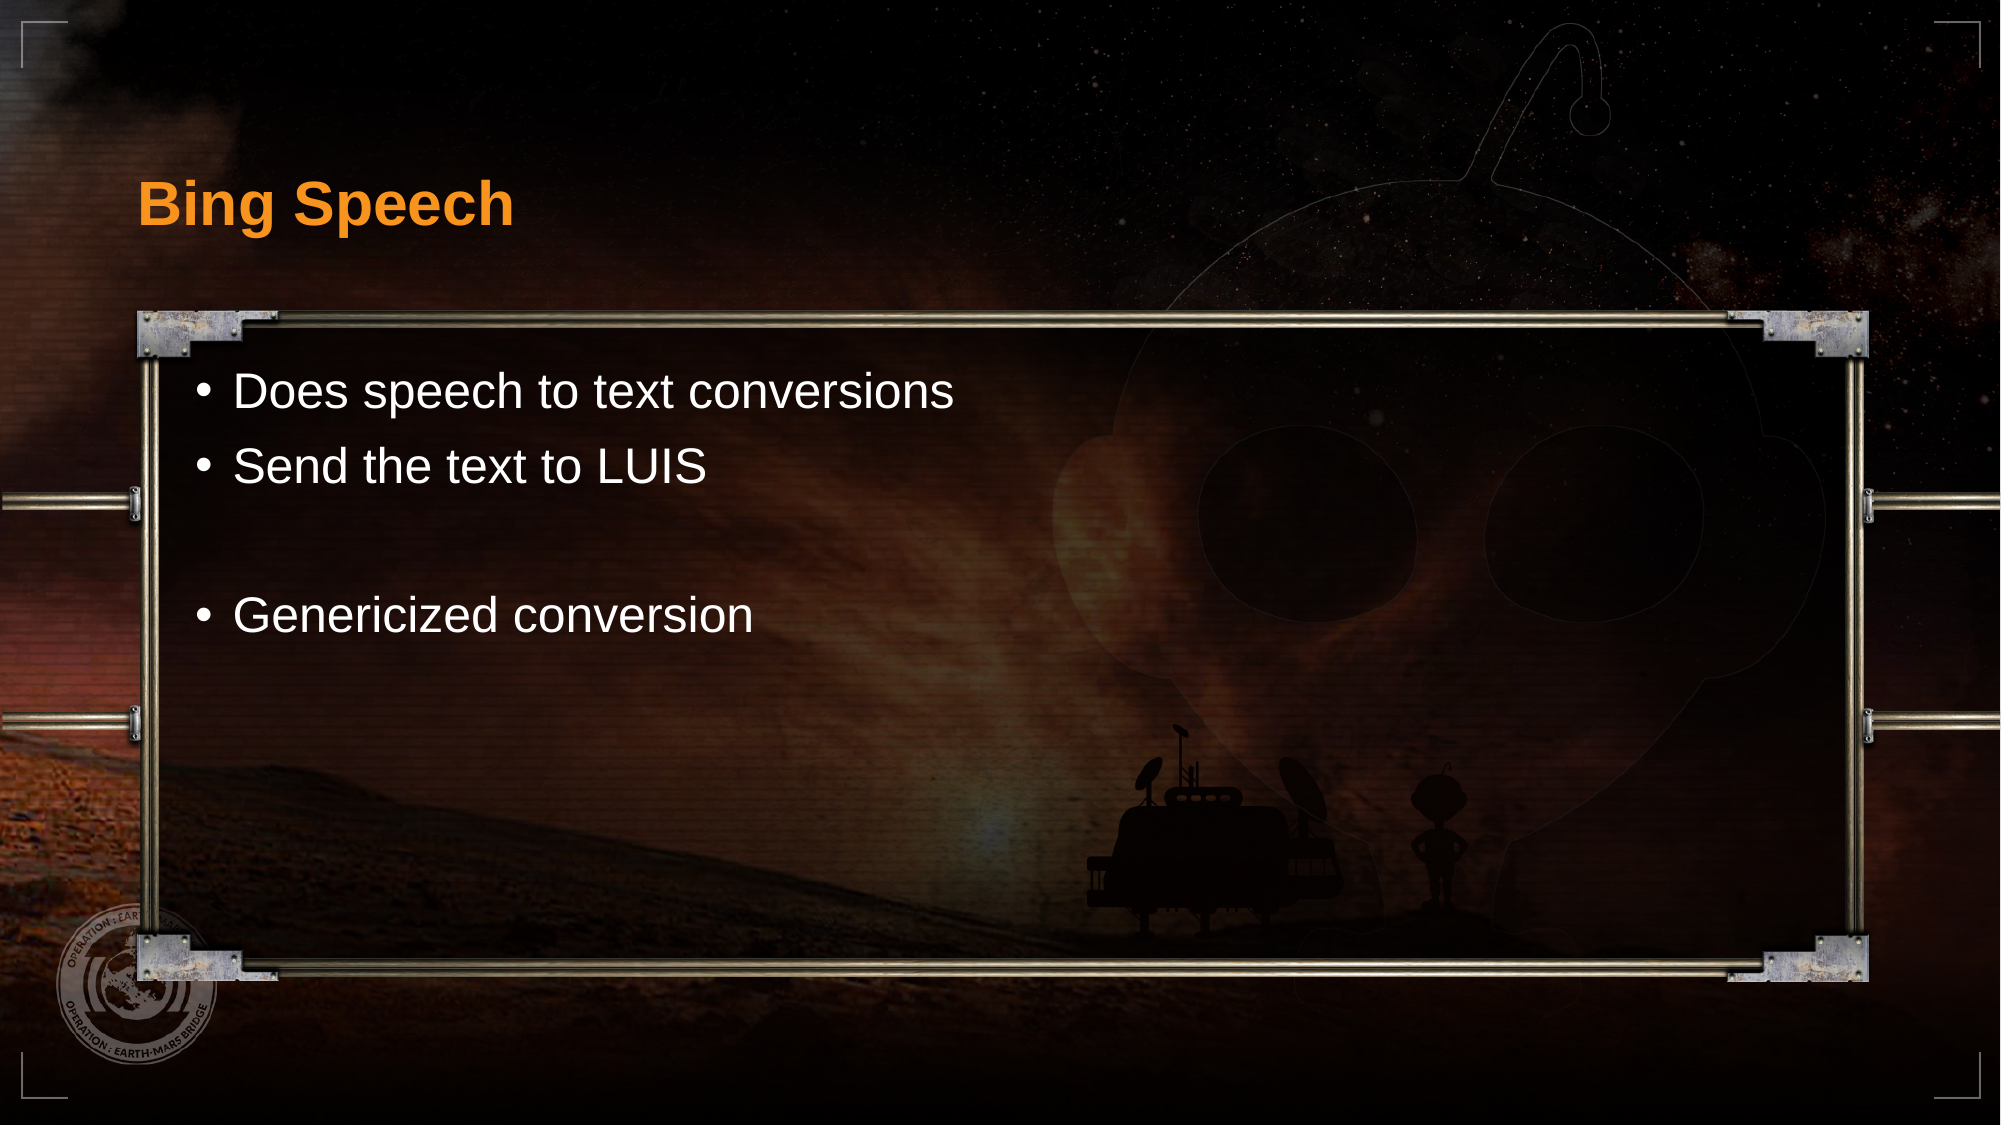

# Bing Speech
Does speech to text conversions
Send the text to LUIS

Genericized conversion